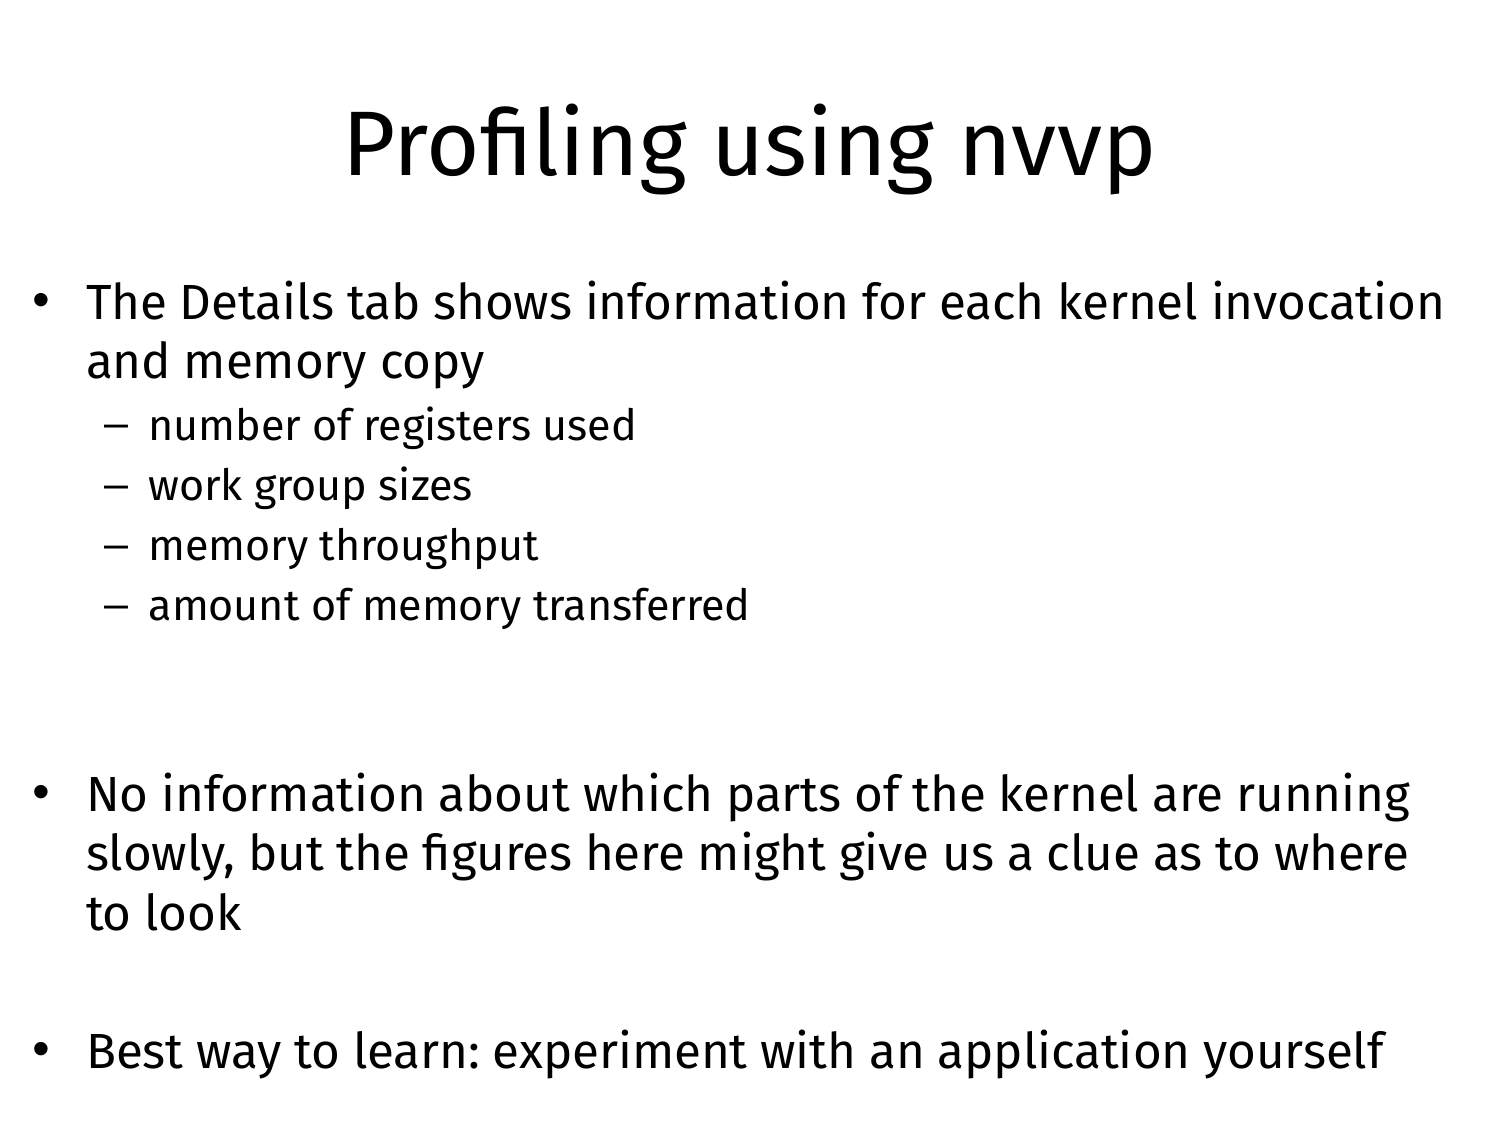

Profiling using nvvp
The Details tab shows information for each kernel invocation and memory copy
number of registers used
work group sizes
memory throughput
amount of memory transferred

No information about which parts of the kernel are running slowly, but the figures here might give us a clue as to where to look

Best way to learn: experiment with an application yourself